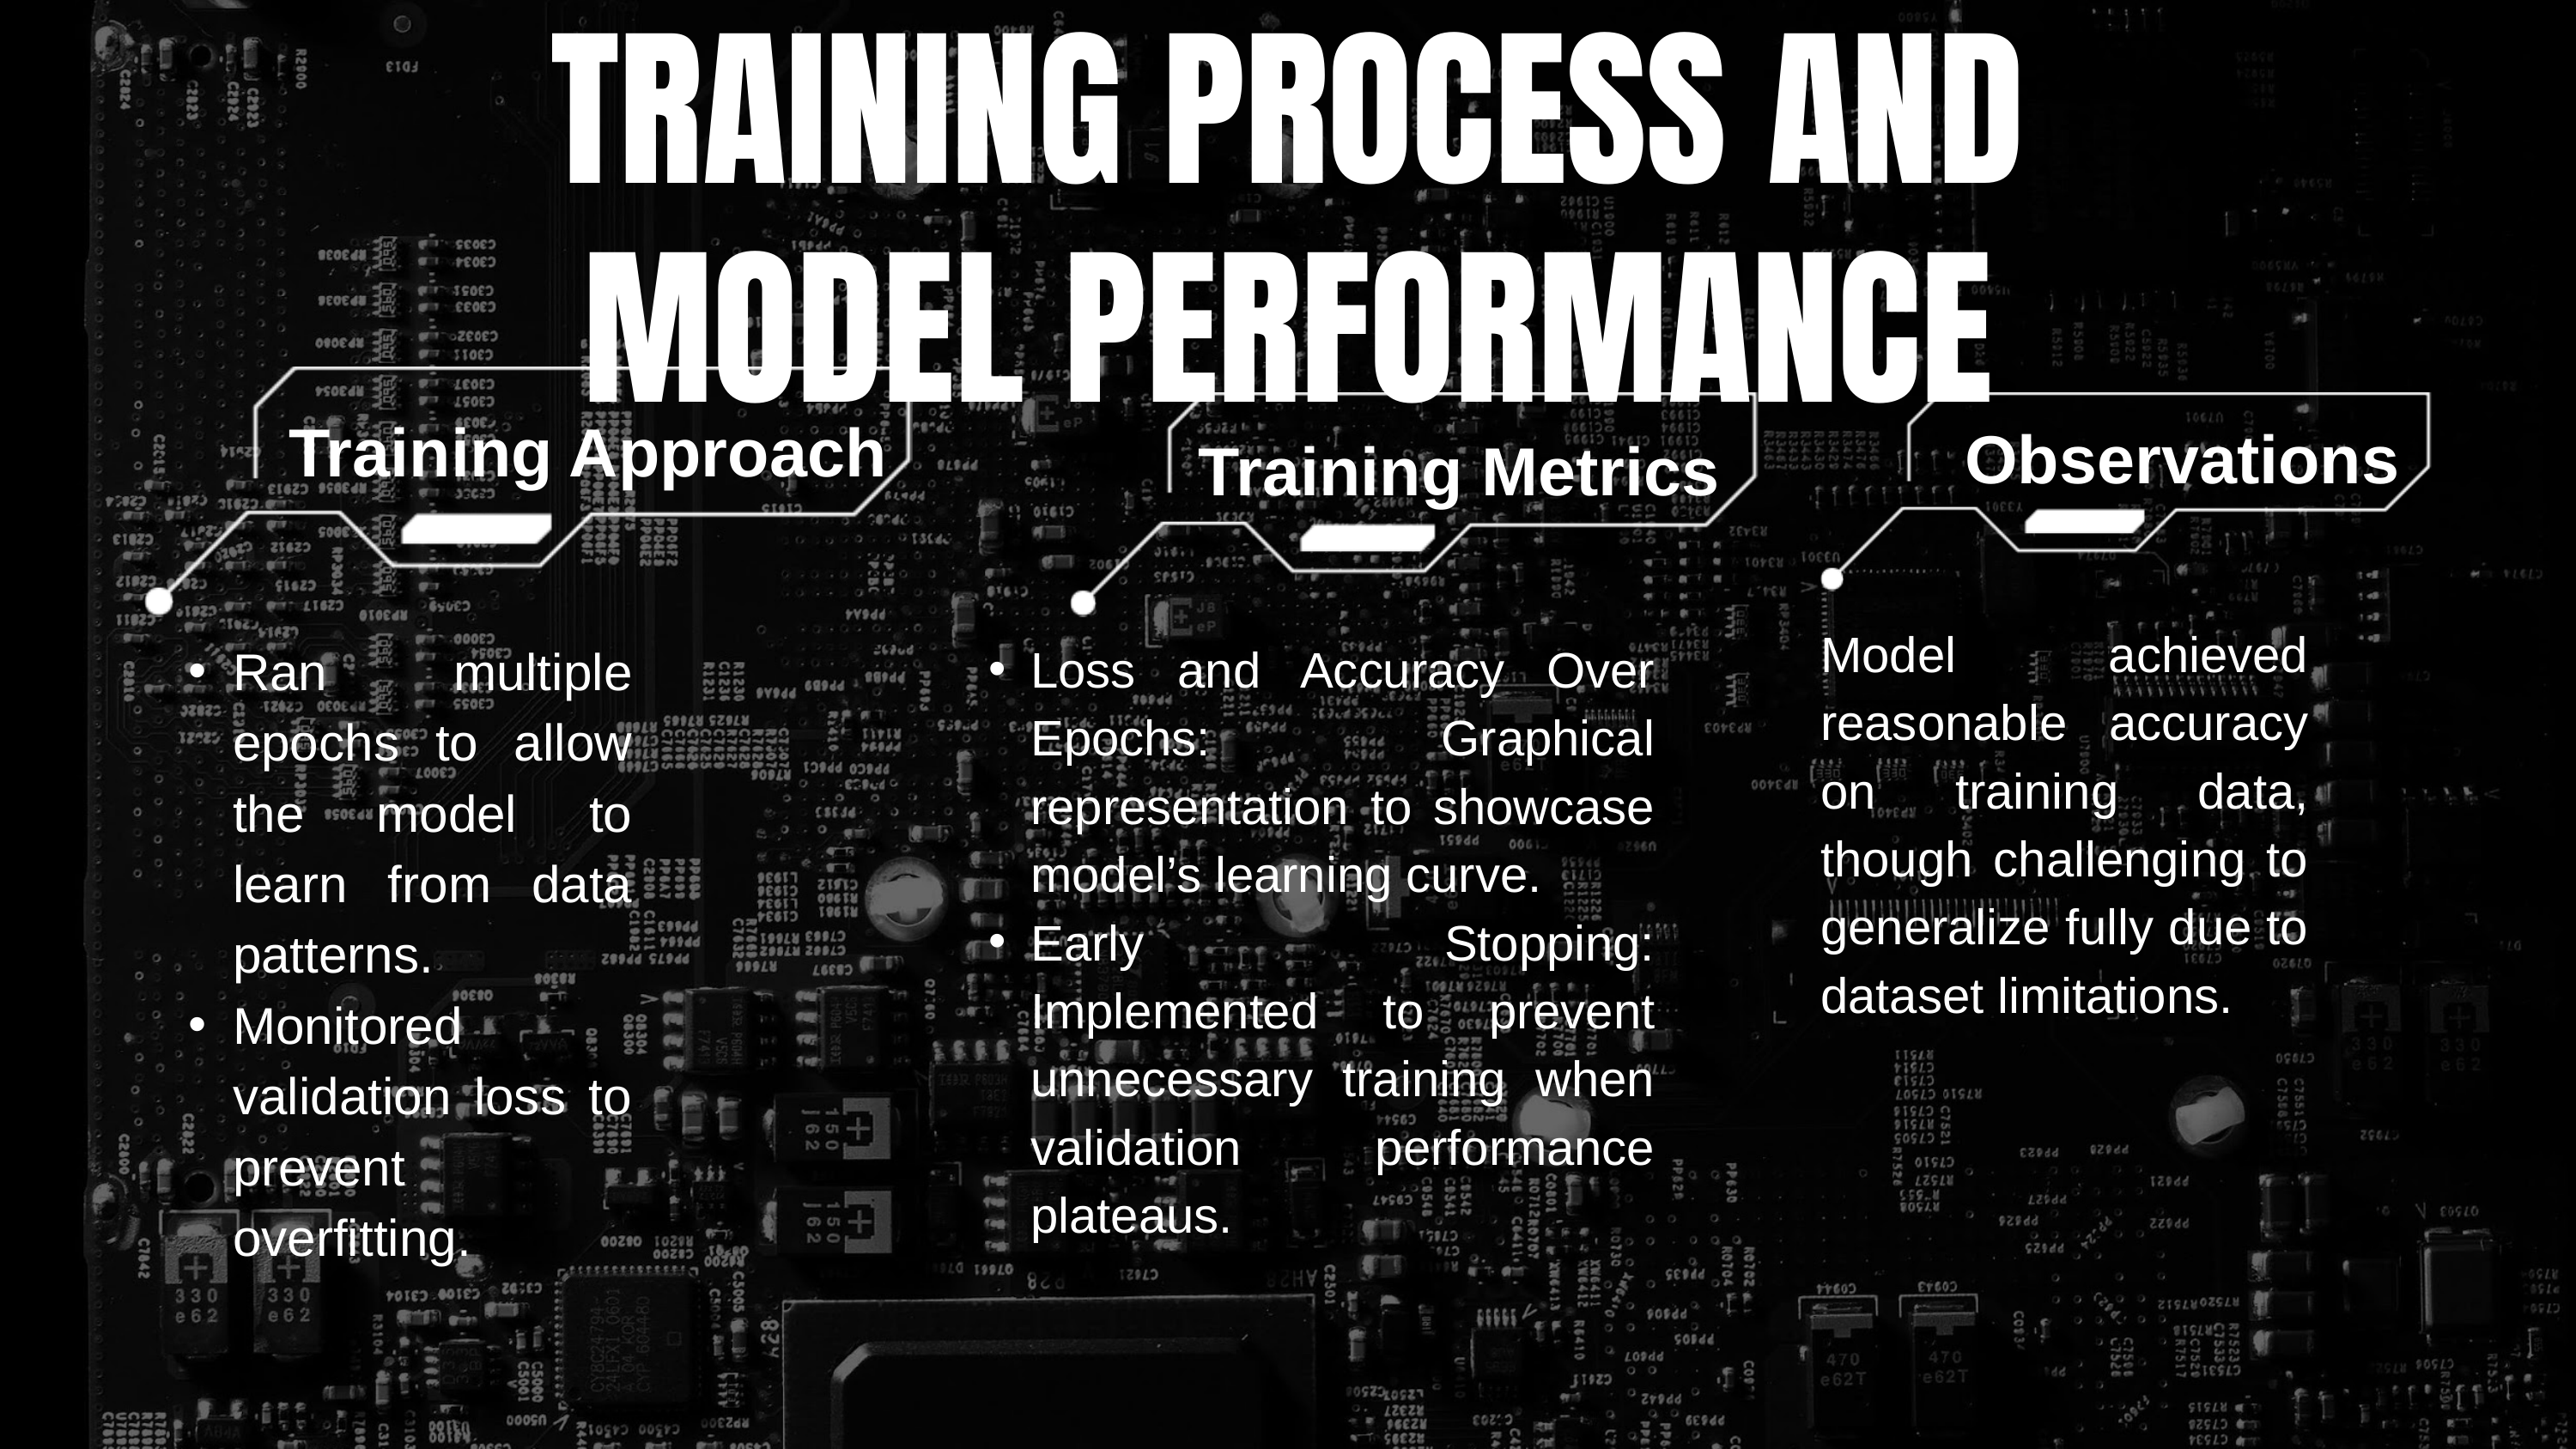

TRAINING PROCESS AND MODEL PERFORMANCE

Training Approach
Observations

Training Metrics
Model achieved reasonable accuracy on training data, though challenging to generalize fully due to dataset limitations.
Loss and Accuracy Over Epochs: Graphical representation to showcase model’s learning curve.
Early Stopping: Implemented to prevent unnecessary training when validation performance plateaus.

Ran multiple epochs to allow the model to learn from data patterns.
Monitored validation loss to prevent overfitting.